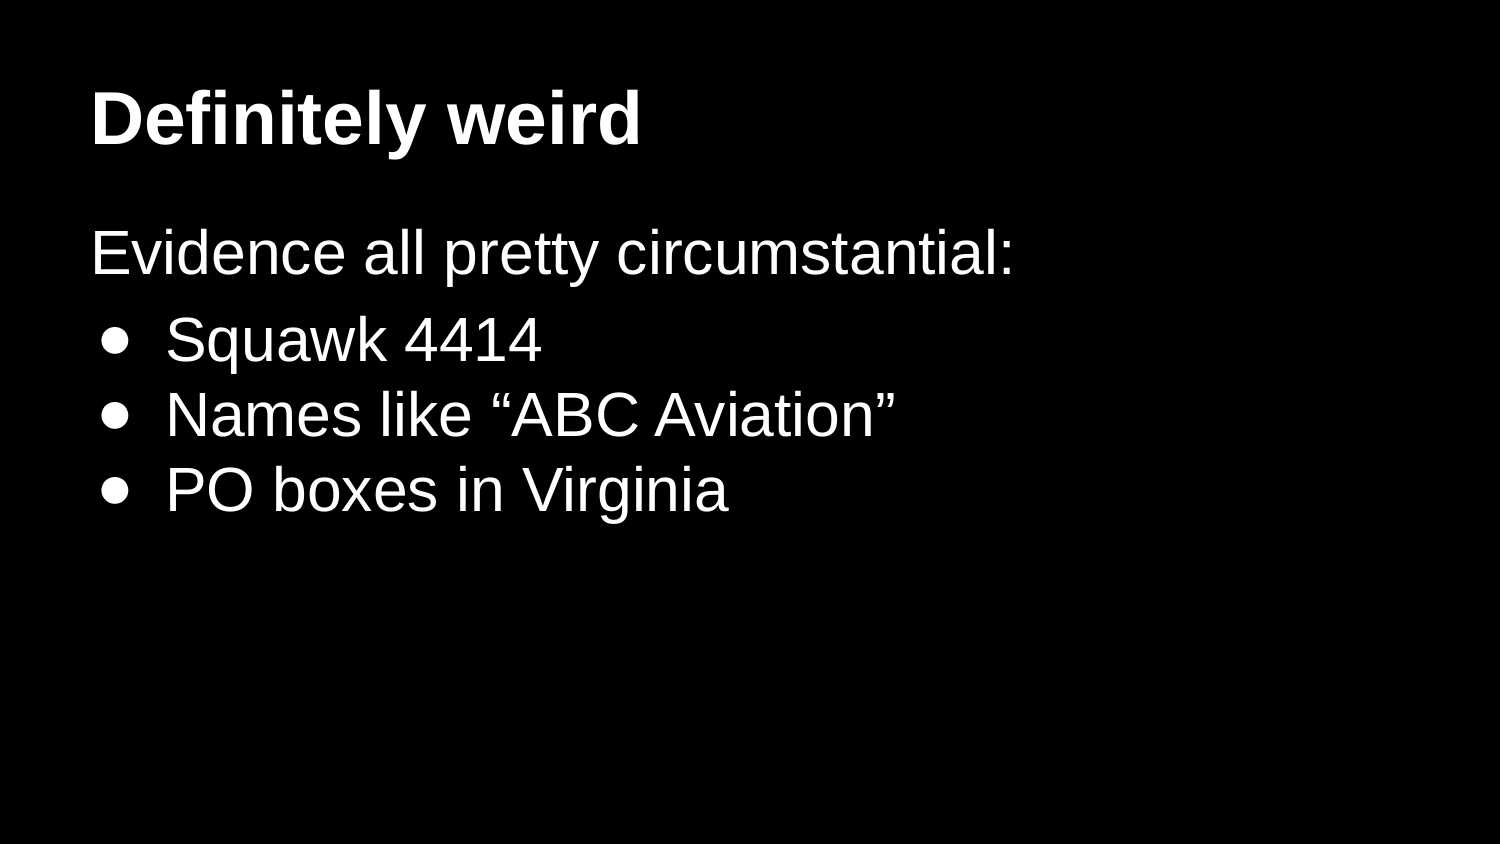

# Definitely weird
Evidence all pretty circumstantial:
Squawk 4414
Names like “ABC Aviation”
PO boxes in Virginia